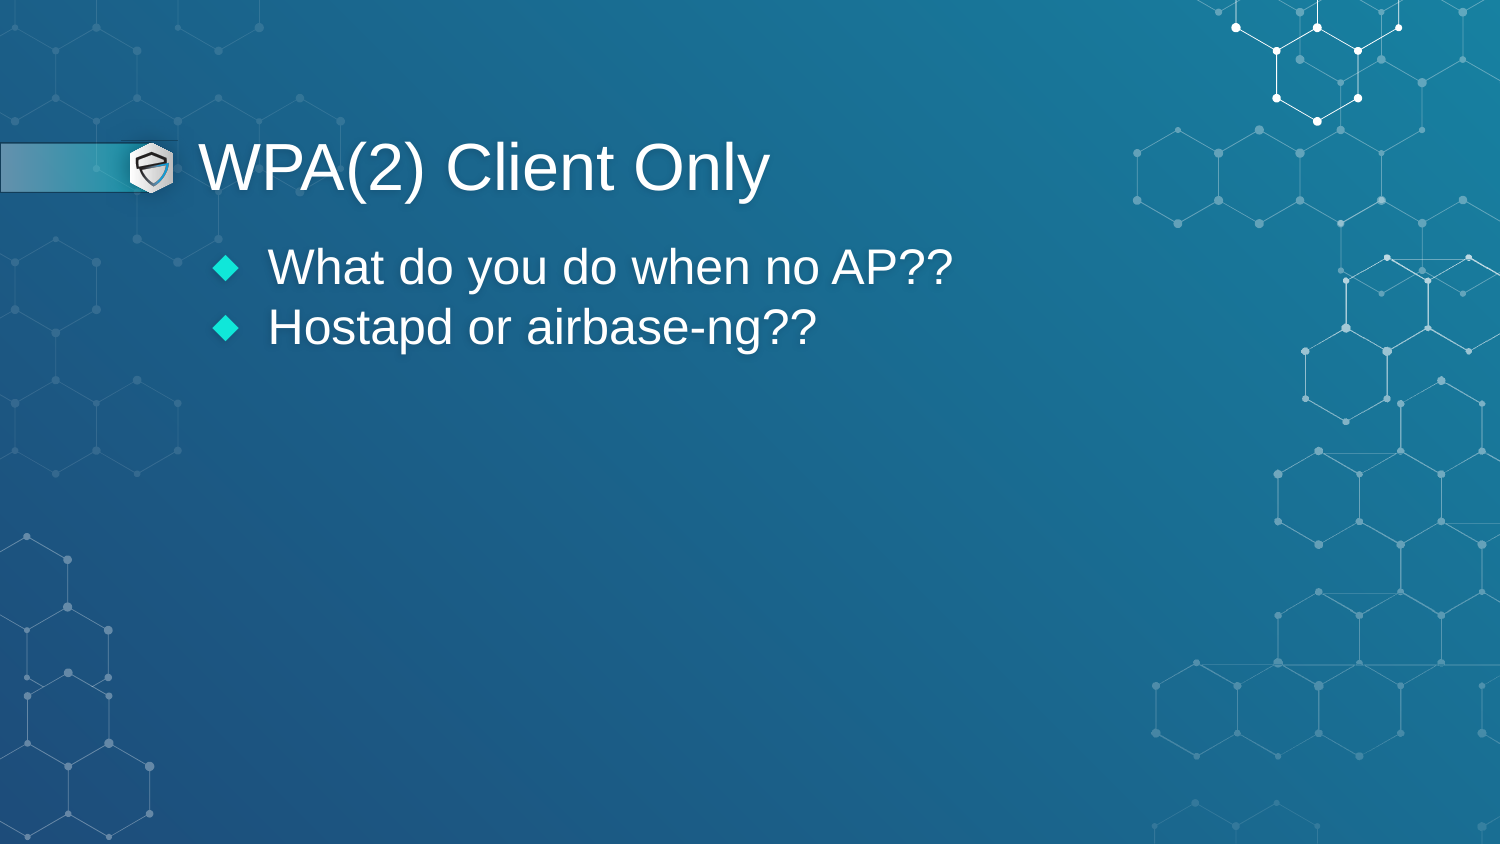

# WPA(2) Client Only
What do you do when no AP??
Hostapd or airbase-ng??